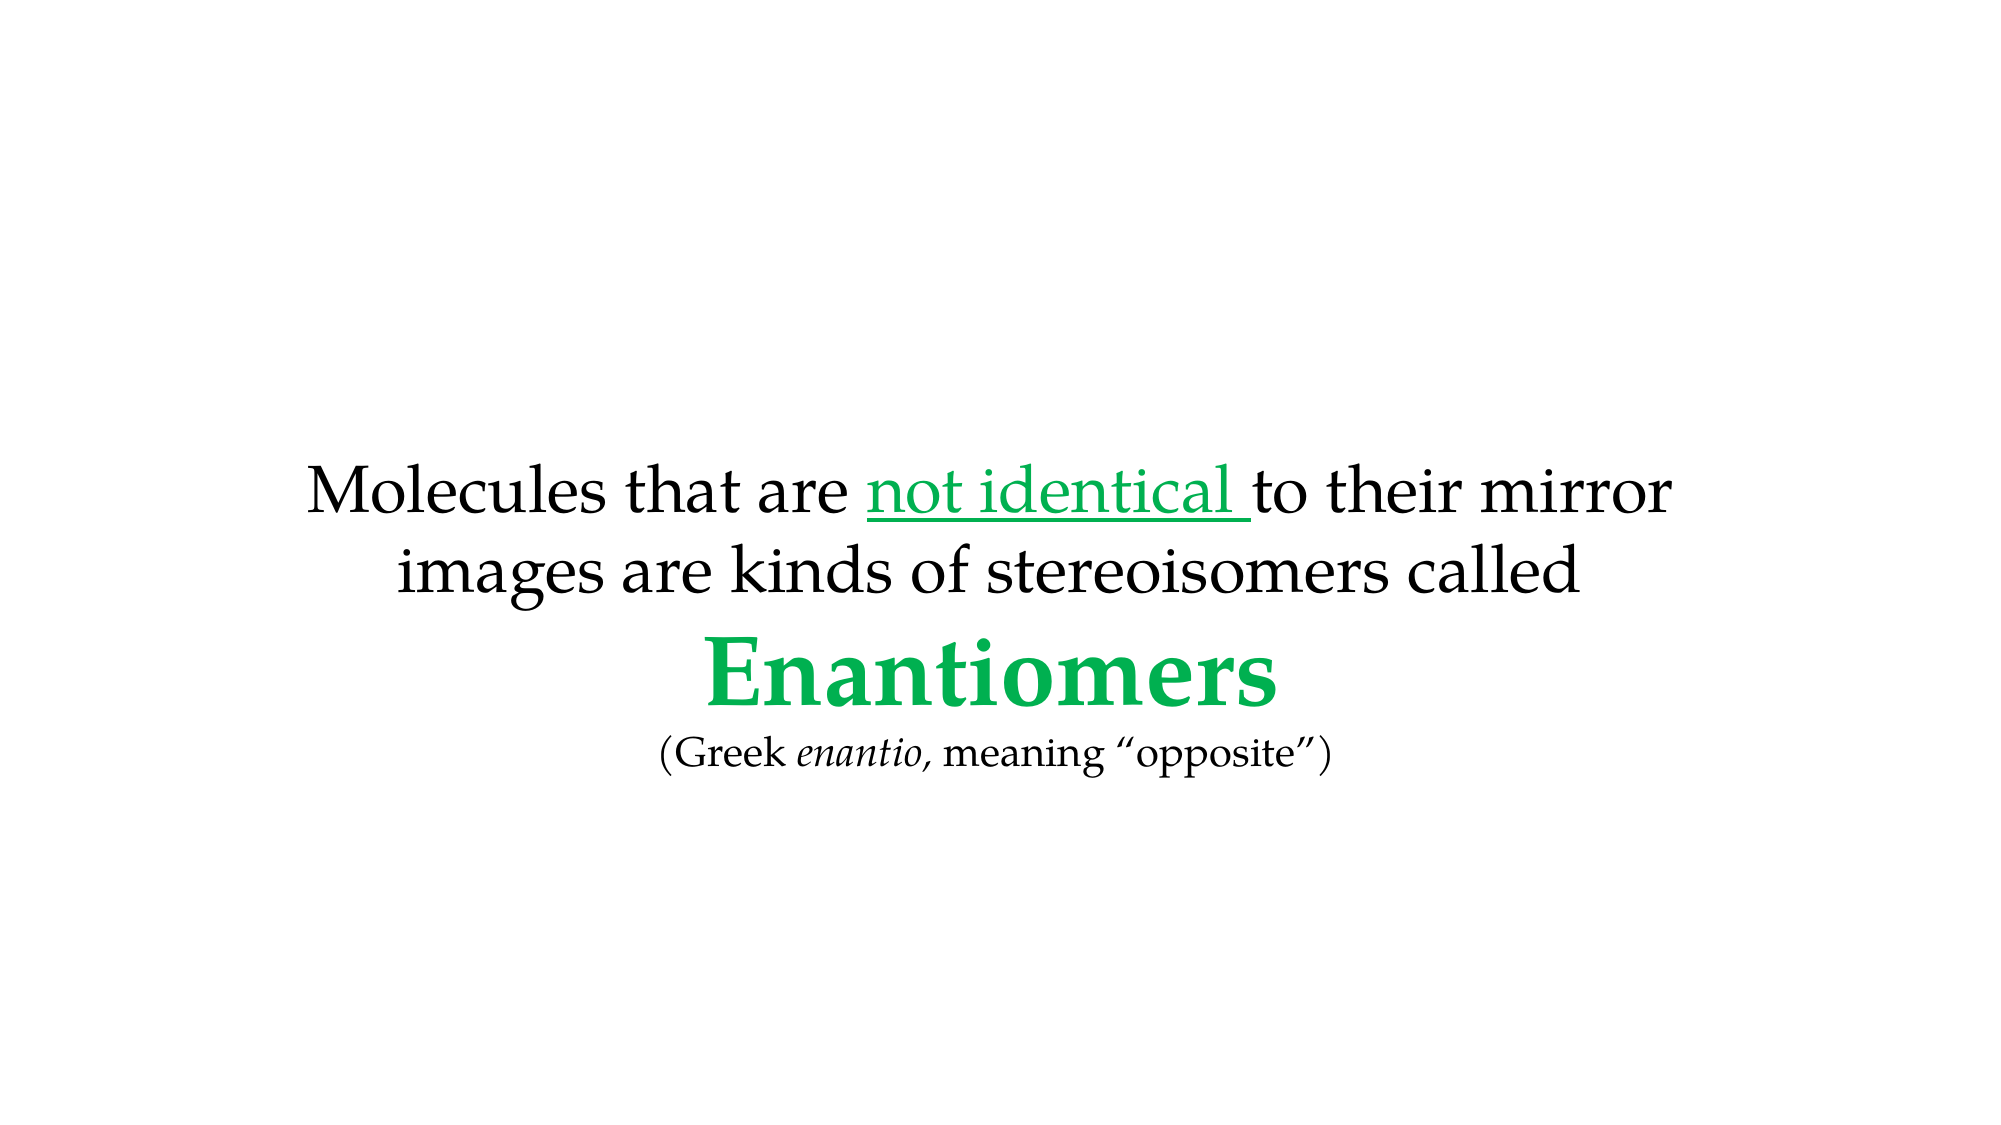

Molecules that are not identical to their mirror images are kinds of stereoisomers called Enantiomers
 (Greek enantio, meaning “opposite”)